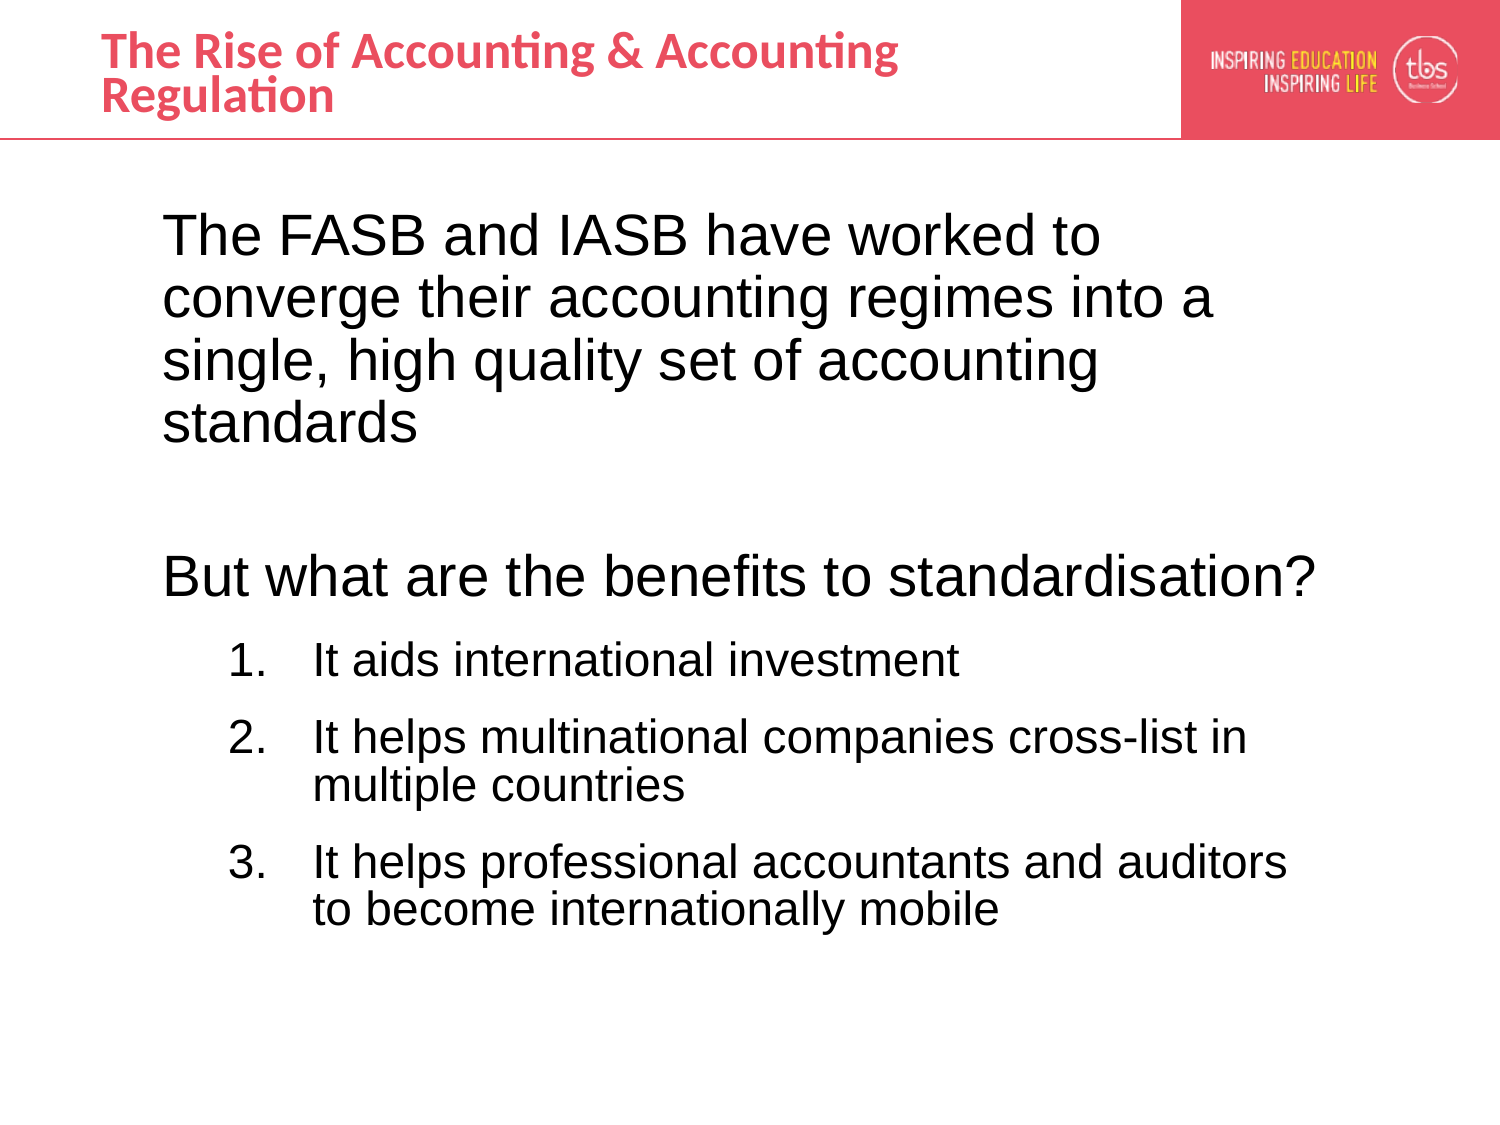

# The Rise of Accounting & Accounting Regulation
The FASB and IASB have worked to converge their accounting regimes into a single, high quality set of accounting standards
But what are the benefits to standardisation?
It aids international investment
It helps multinational companies cross-list in multiple countries
It helps professional accountants and auditors to become internationally mobile